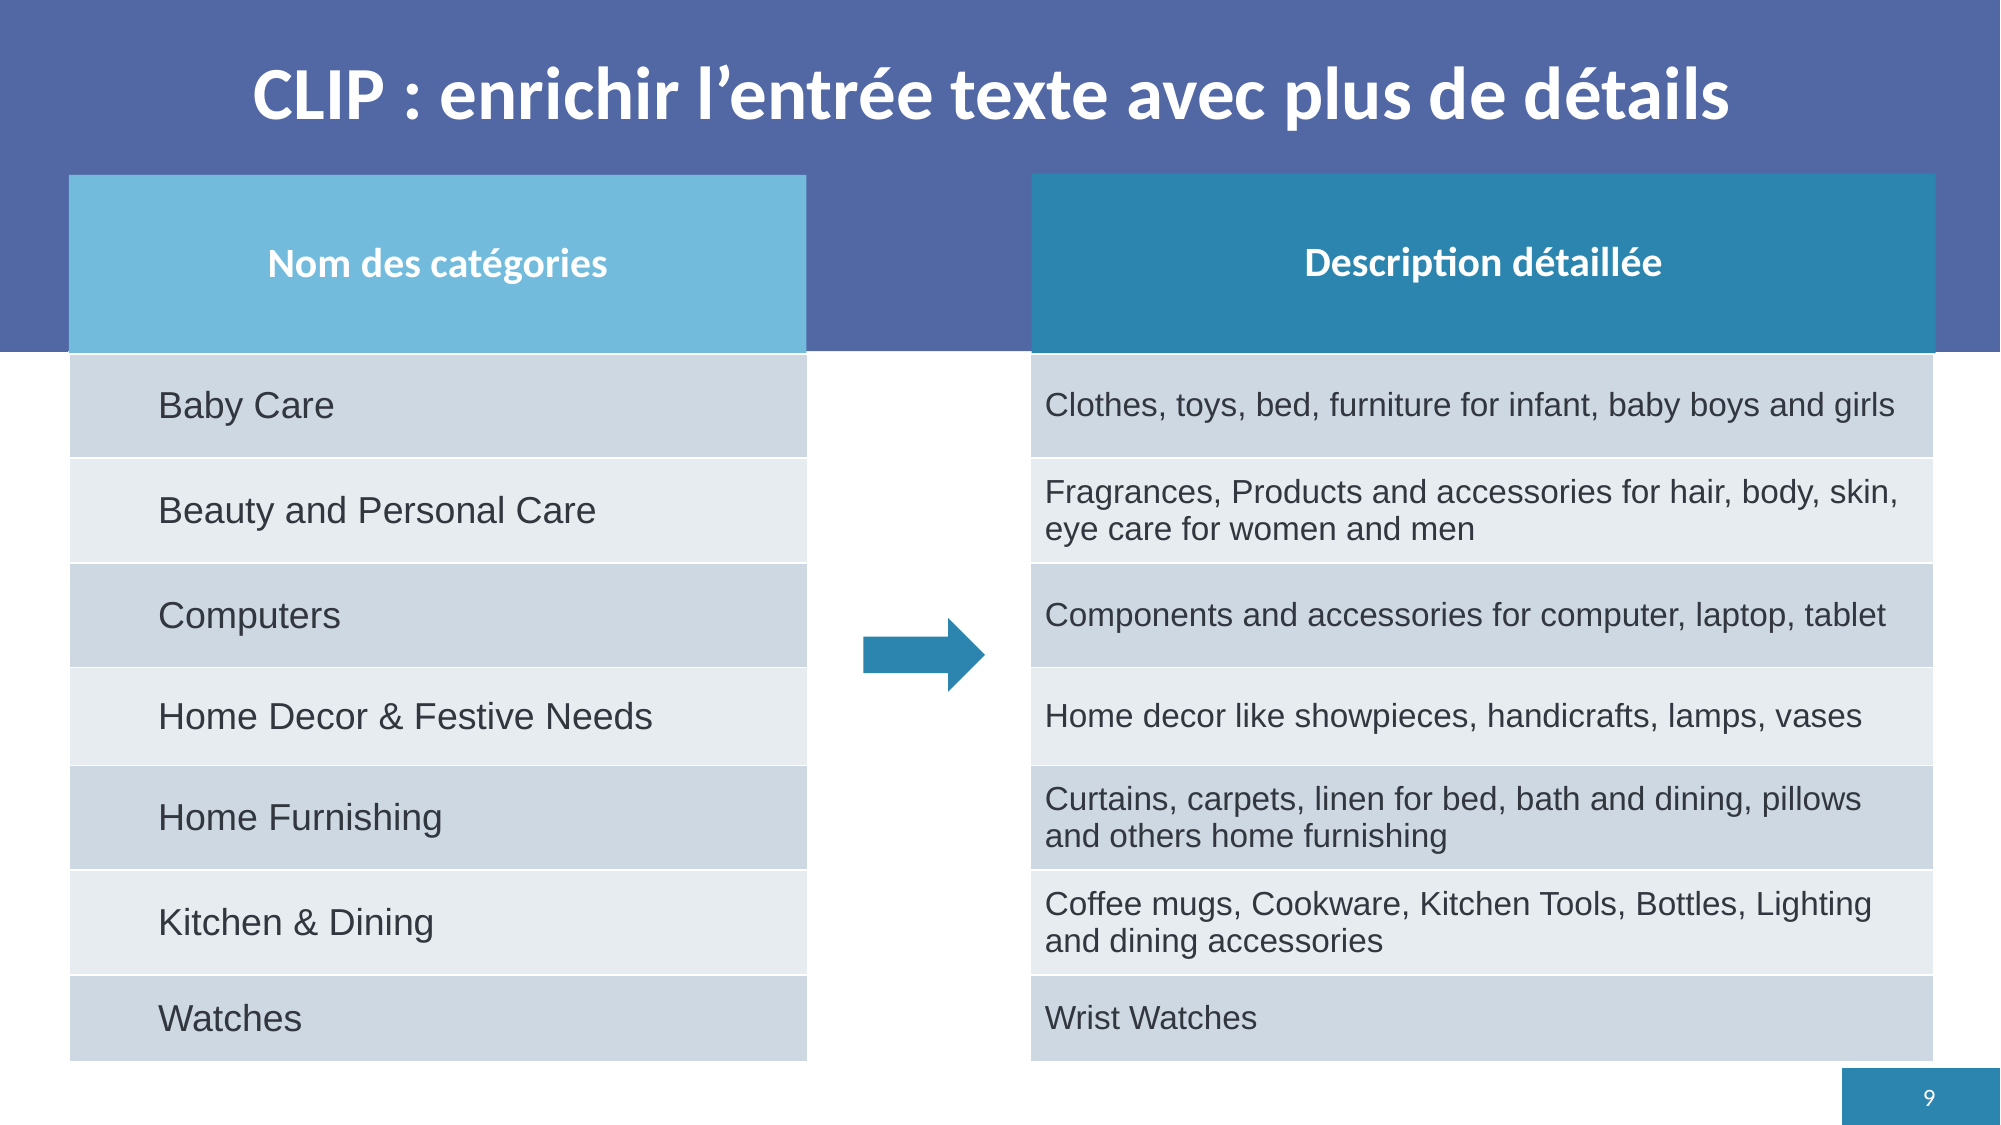

# CLIP : enrichir l’entrée texte avec plus de détails
Description détaillée
Nom des catégories
|  |  |  |
| --- | --- | --- |
| Baby Care |  | Clothes, toys, bed, furniture for infant, baby boys and girls |
| Beauty and Personal Care |  | Fragrances, Products and accessories for hair, body, skin, eye care for women and men |
| Computers |  | Components and accessories for computer, laptop, tablet |
| Home Decor & Festive Needs |  | Home decor like showpieces, handicrafts, lamps, vases |
| Home Furnishing |  | Curtains, carpets, linen for bed, bath and dining, pillows and others home furnishing |
| Kitchen & Dining |  | Coffee mugs, Cookware, Kitchen Tools, Bottles, Lighting and dining accessories |
| Watches |  | Wrist Watches |

9